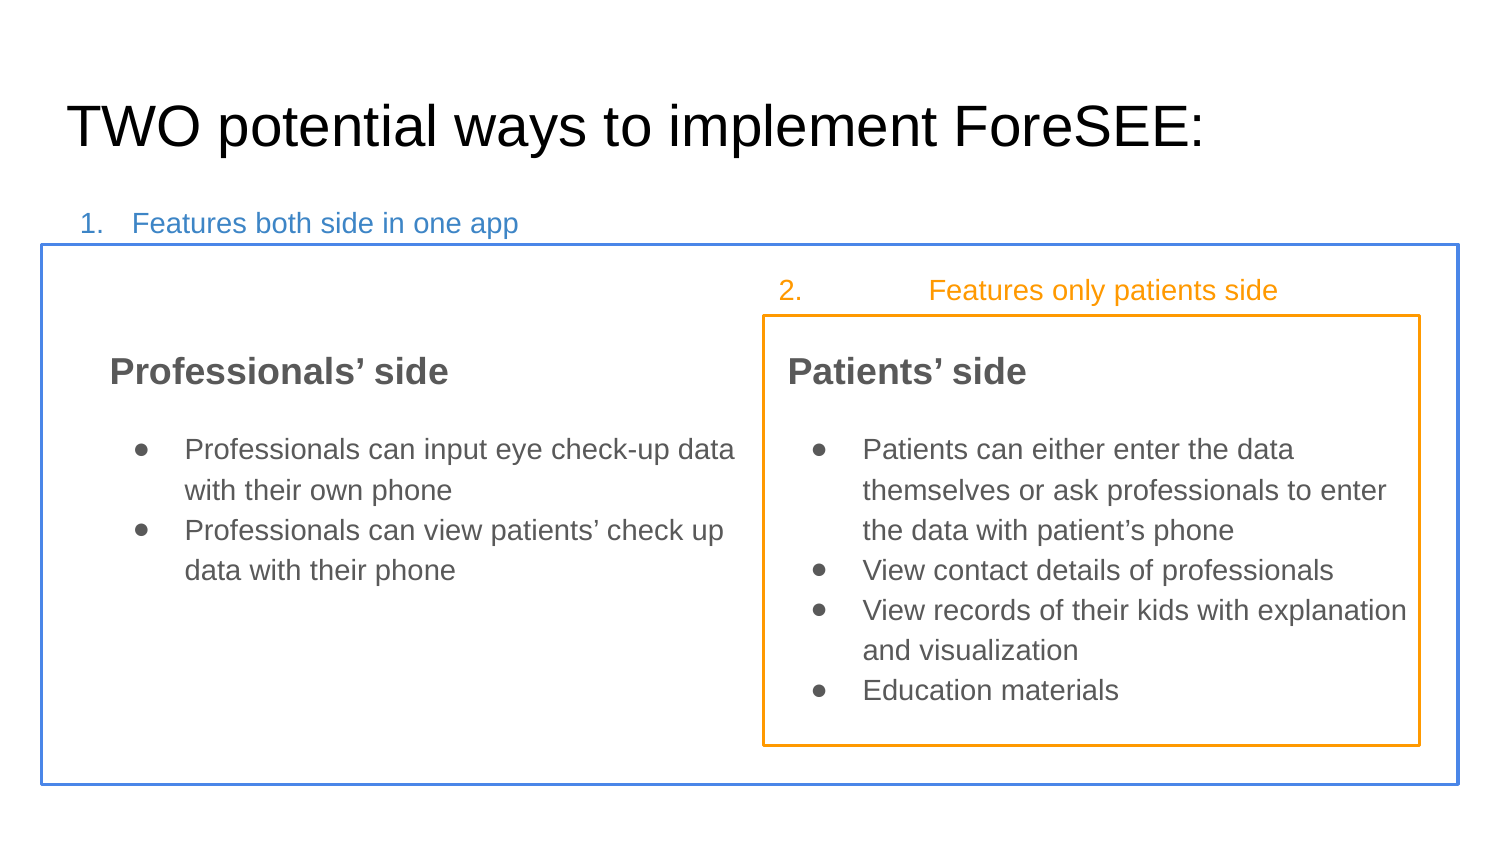

# TWO potential ways to implement ForeSEE:
Features both side in one app

2.	Features only patients side

Professionals’ side
Professionals can input eye check-up data with their own phone
Professionals can view patients’ check up data with their phone
Patients’ side
Patients can either enter the data themselves or ask professionals to enter the data with patient’s phone
View contact details of professionals
View records of their kids with explanation and visualization
Education materials